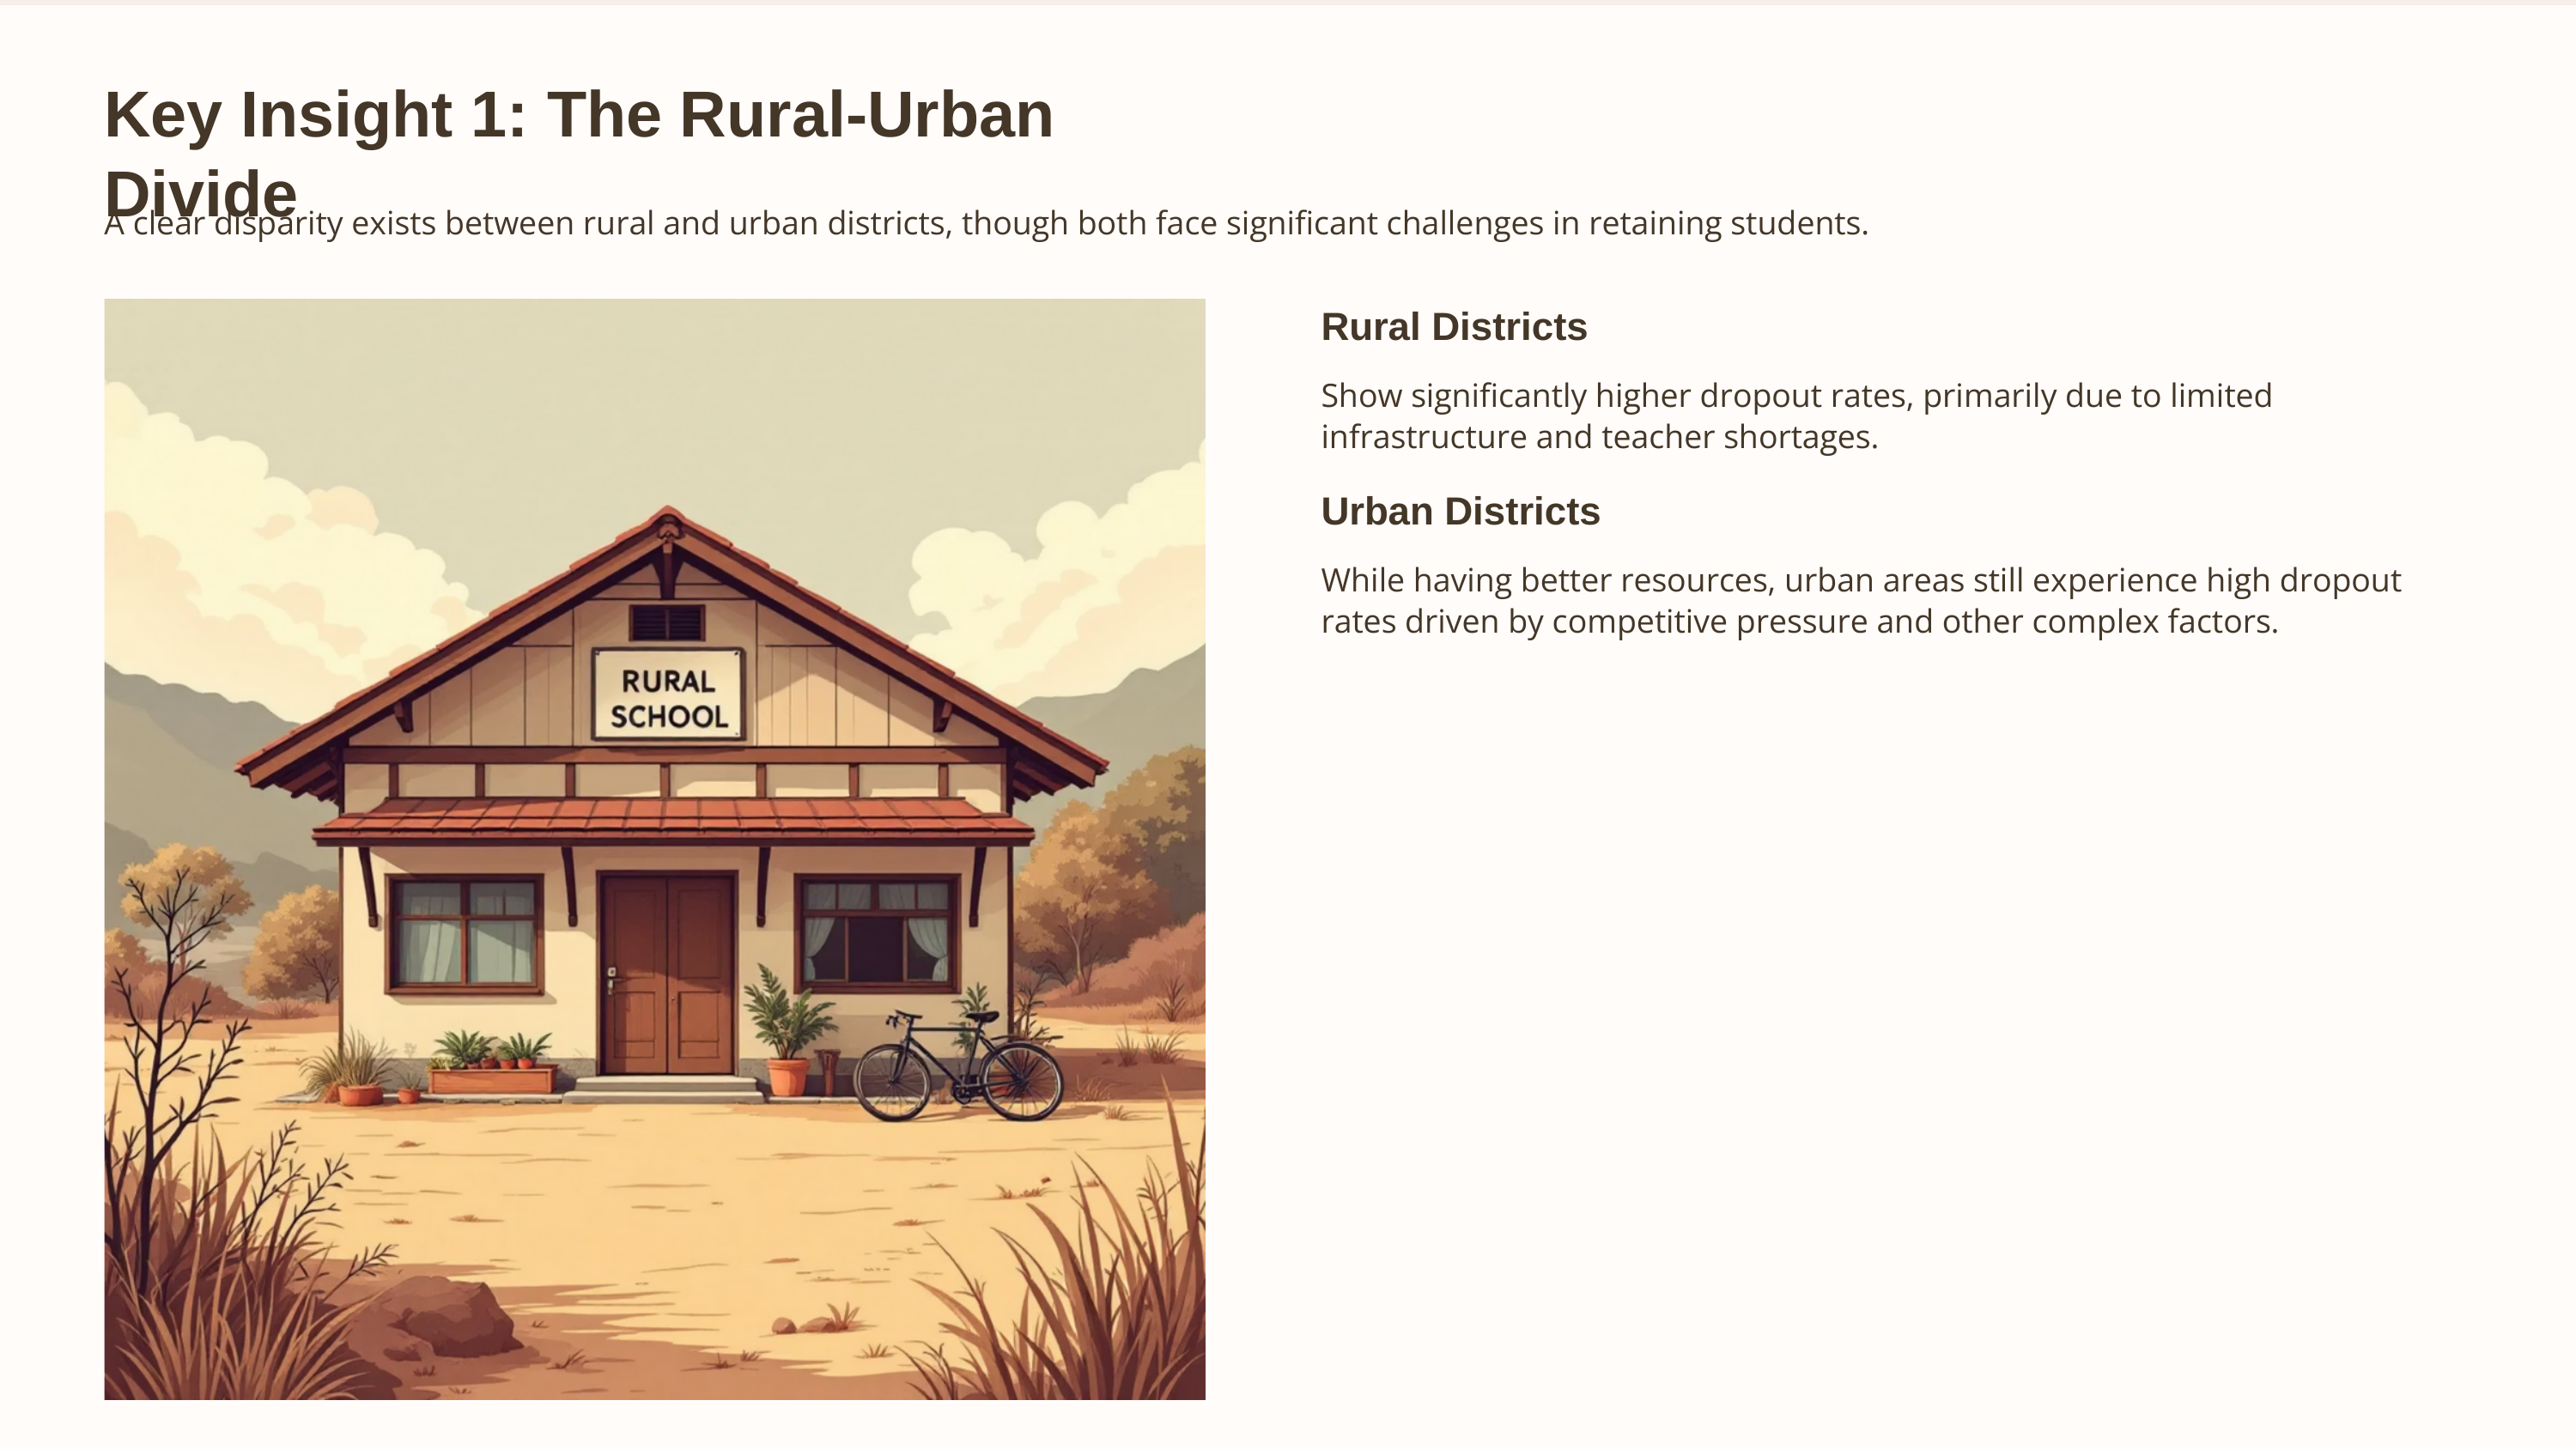

Key Insight 1: The Rural-Urban Divide
A clear disparity exists between rural and urban districts, though both face significant challenges in retaining students.

Rural Districts
Show significantly higher dropout rates, primarily due to limited infrastructure and teacher shortages.
Urban Districts
While having better resources, urban areas still experience high dropout rates driven by competitive pressure and other complex factors.
Addressing structural deficits in rural areas is crucial, but urban strategies must focus on mitigating competitive and socioeconomic pressures.